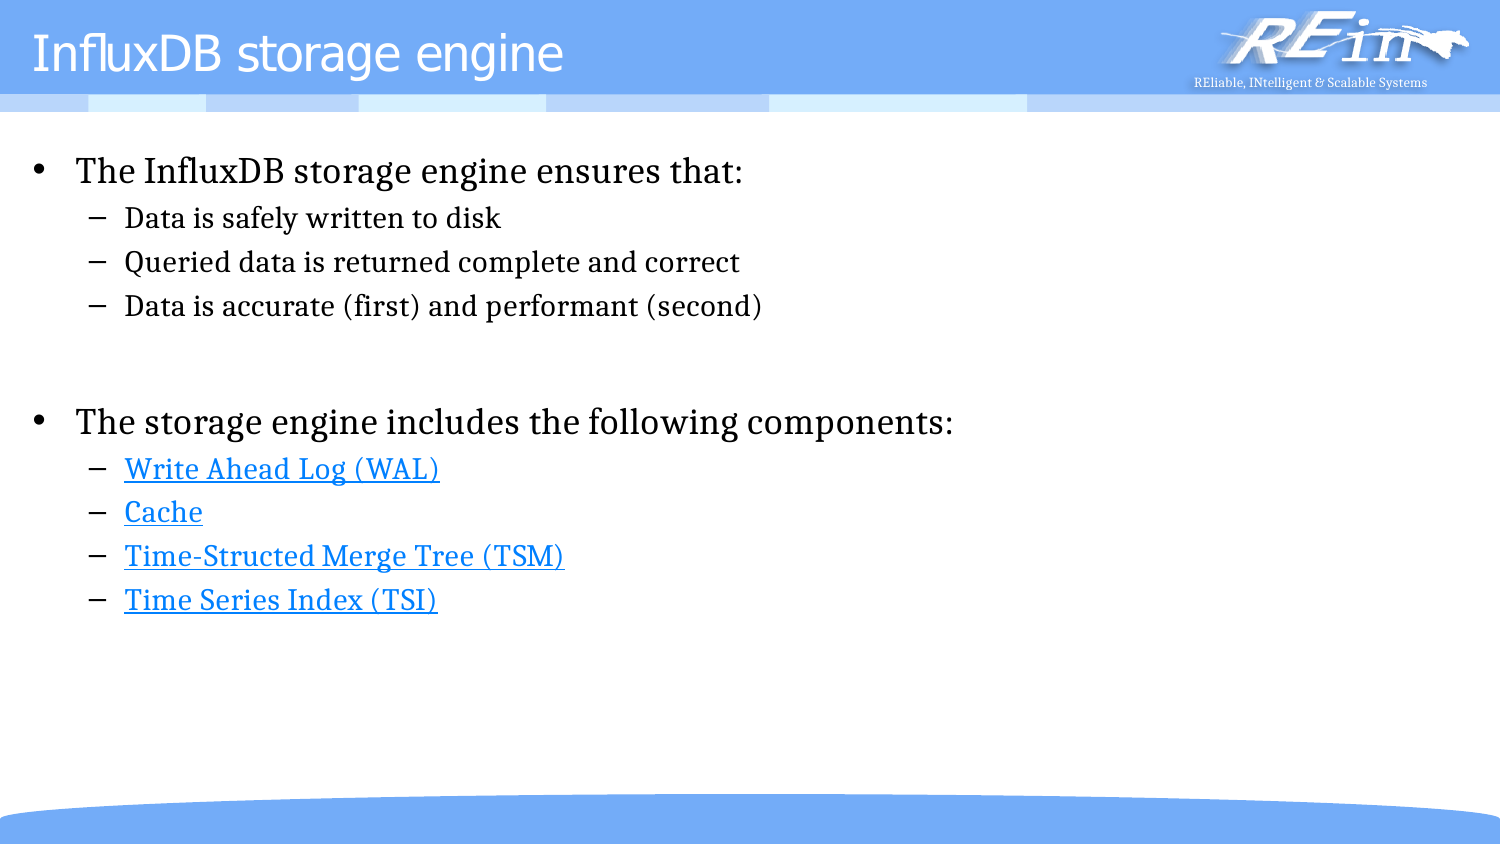

# InfluxDB storage engine
The InfluxDB storage engine ensures that:
Data is safely written to disk
Queried data is returned complete and correct
Data is accurate (first) and performant (second)

The storage engine includes the following components:
Write Ahead Log (WAL)
Cache
Time-Structed Merge Tree (TSM)
Time Series Index (TSI)

21